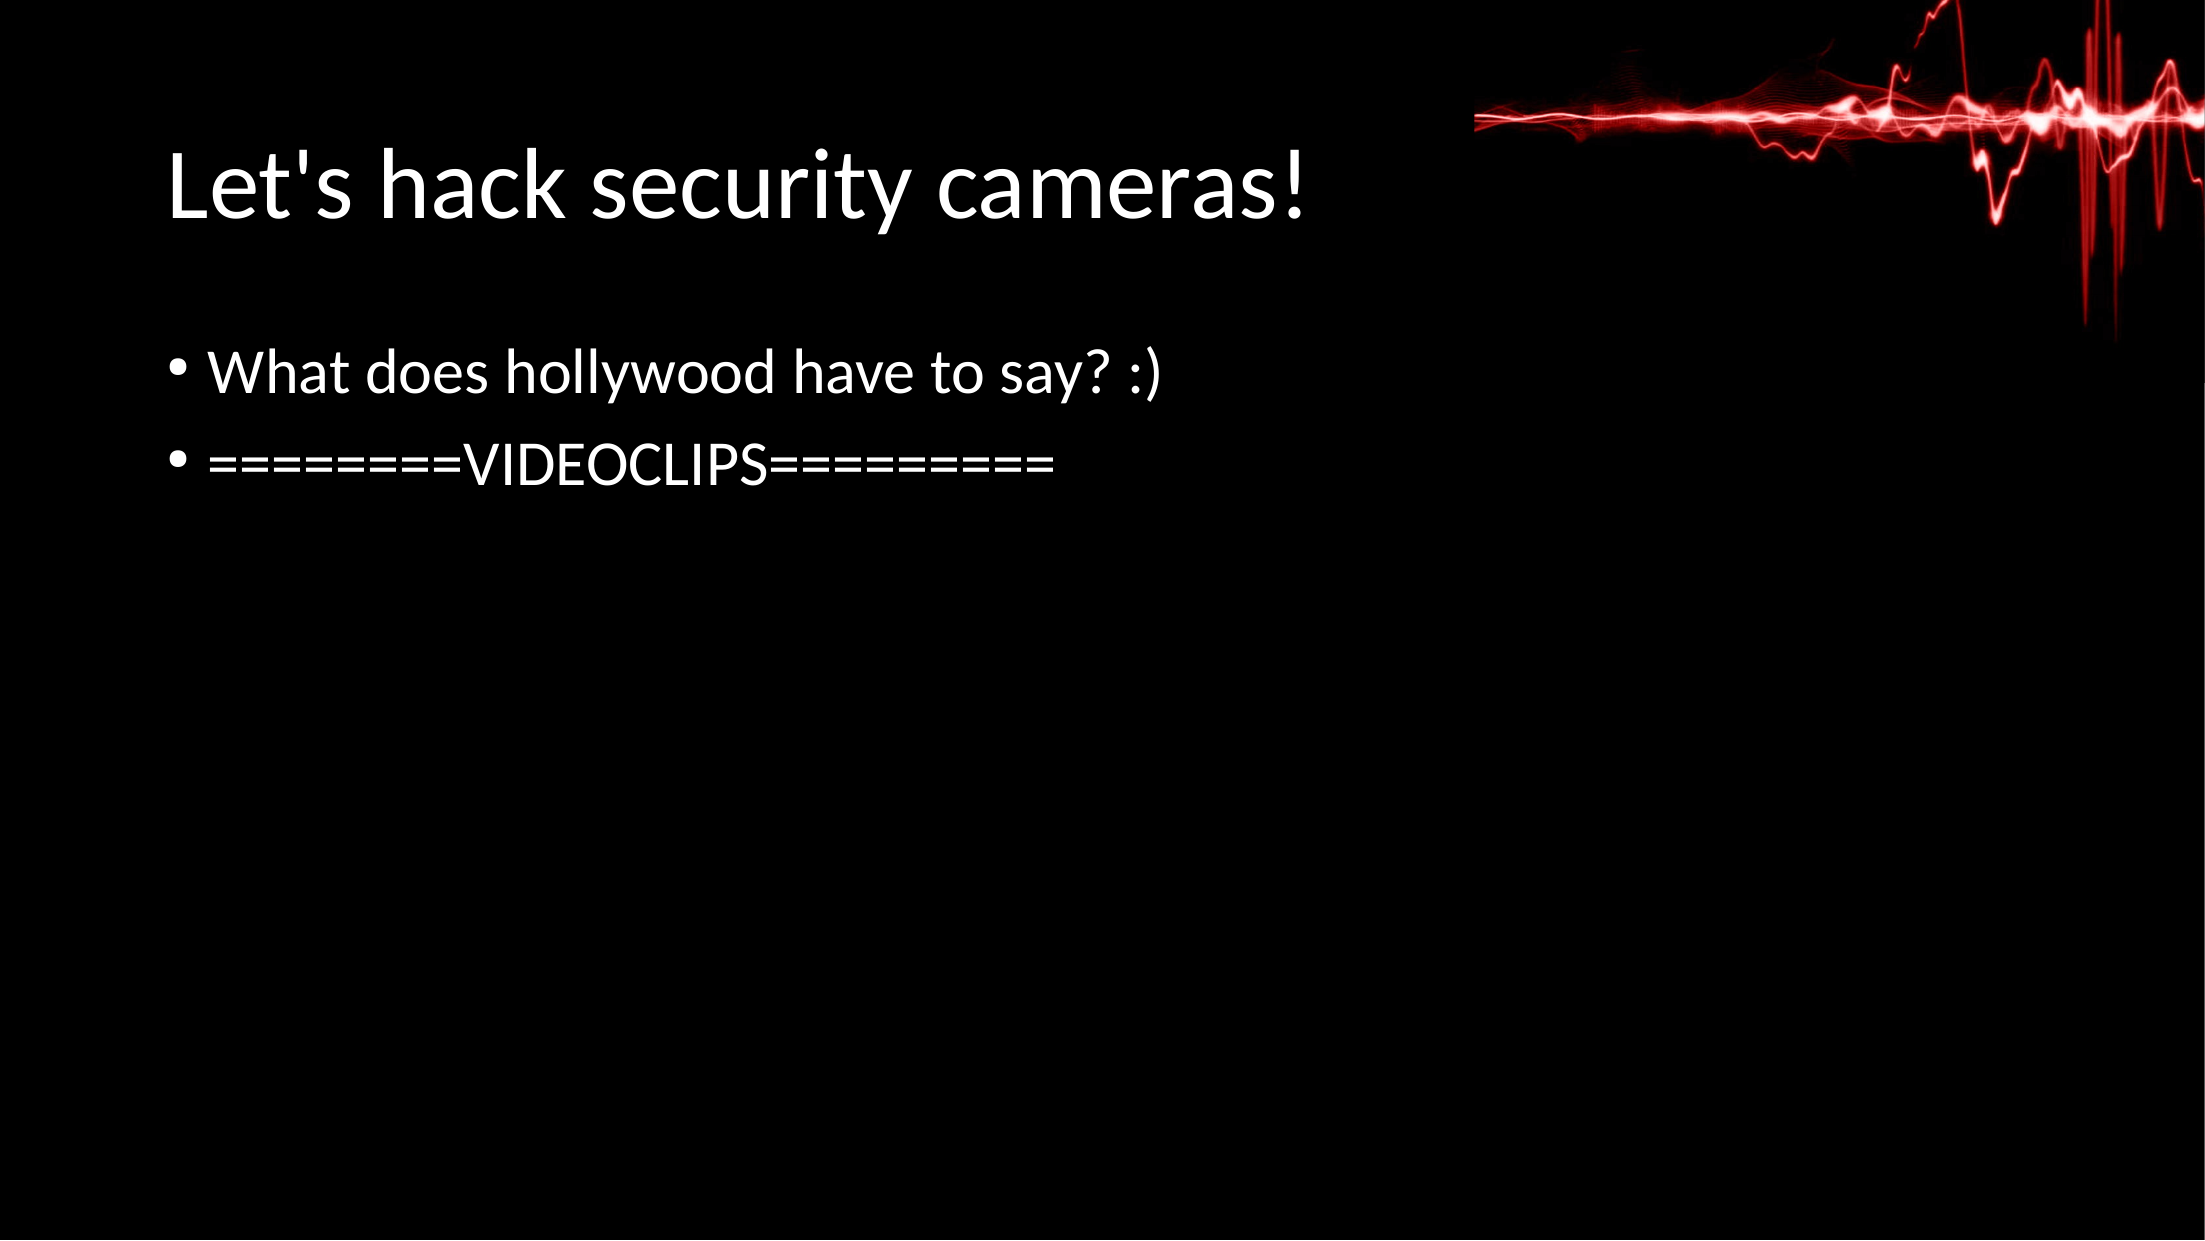

# Let's hack security cameras!
What does hollywood have to say? :)
========VIDEOCLIPS=========